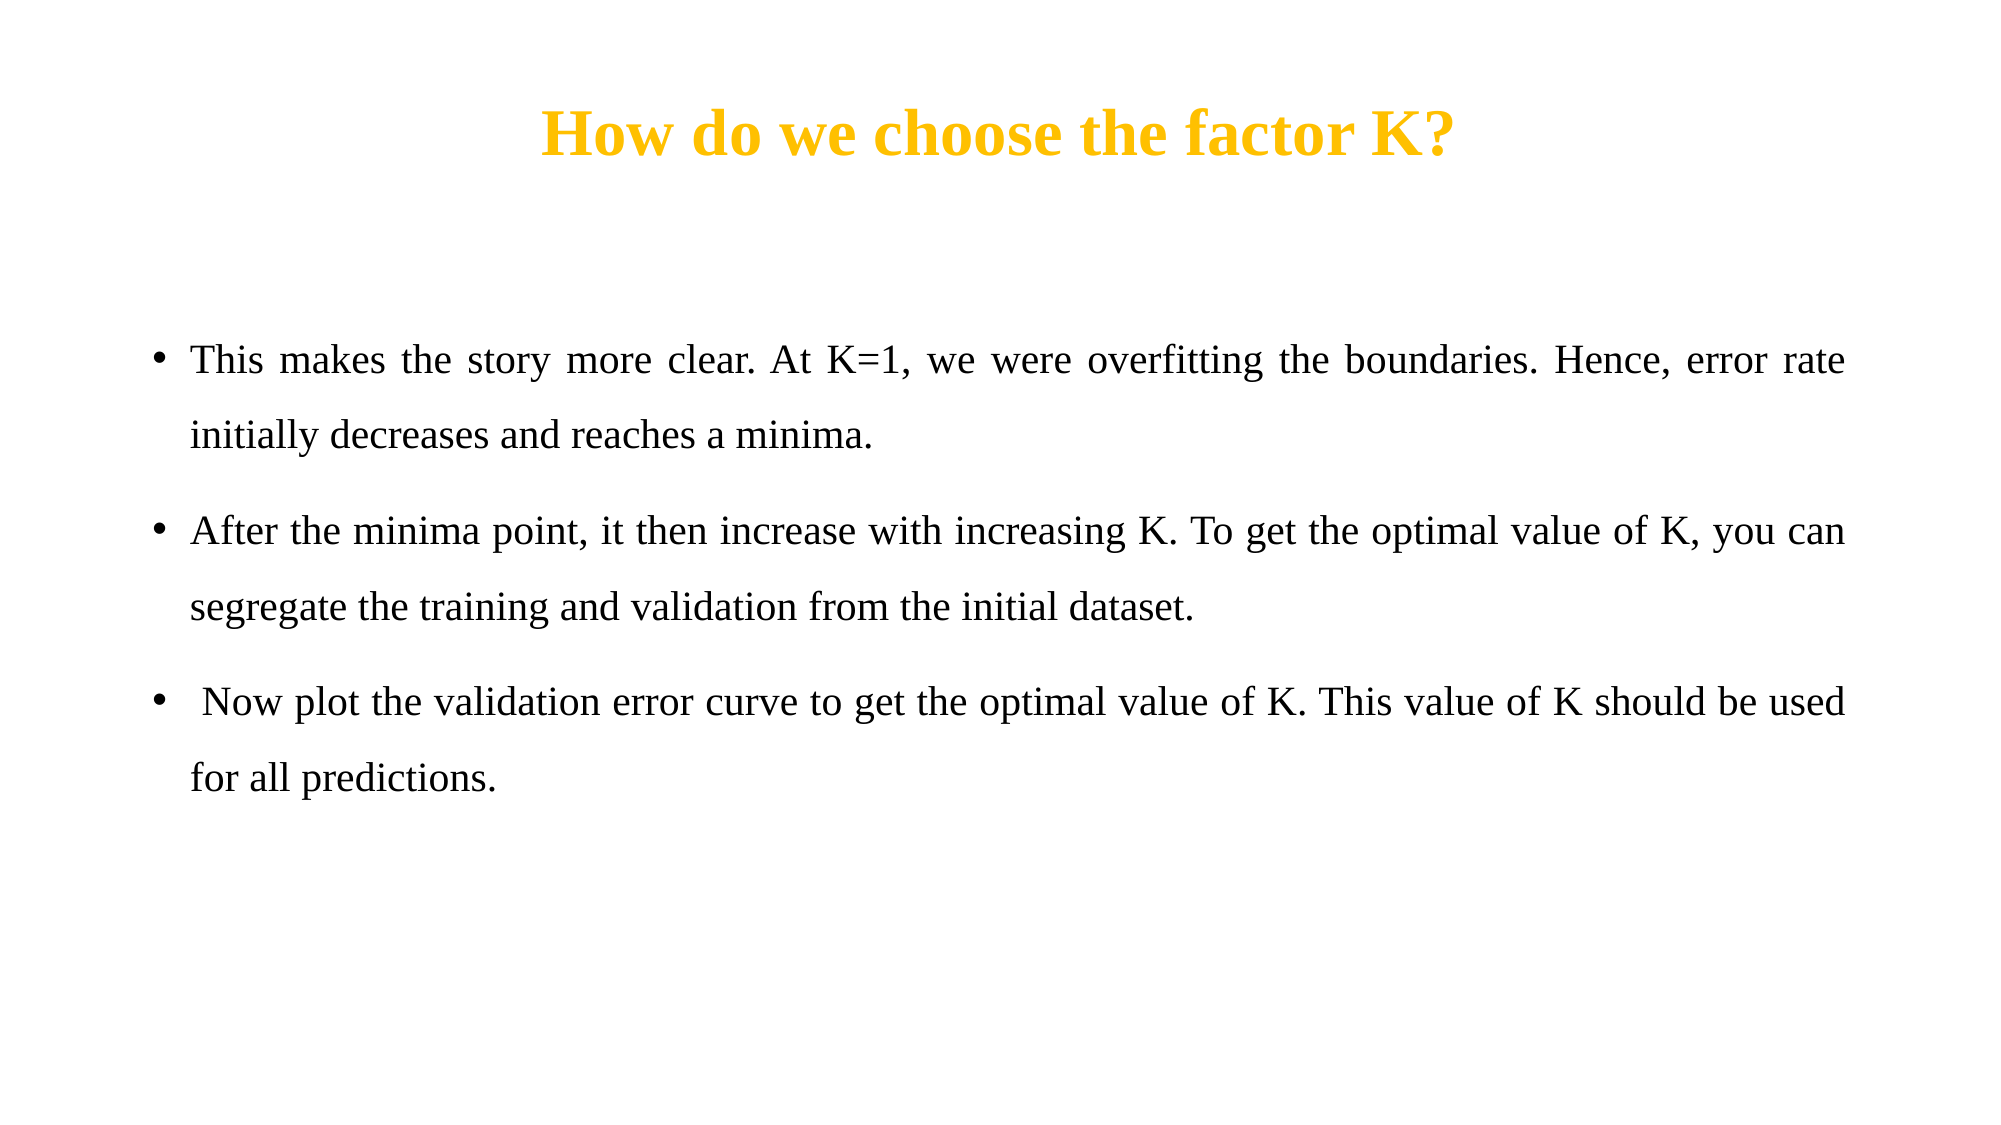

# How do we choose the factor K?
This makes the story more clear. At K=1, we were overfitting the boundaries. Hence, error rate initially decreases and reaches a minima.
After the minima point, it then increase with increasing K. To get the optimal value of K, you can segregate the training and validation from the initial dataset.
 Now plot the validation error curve to get the optimal value of K. This value of K should be used for all predictions.